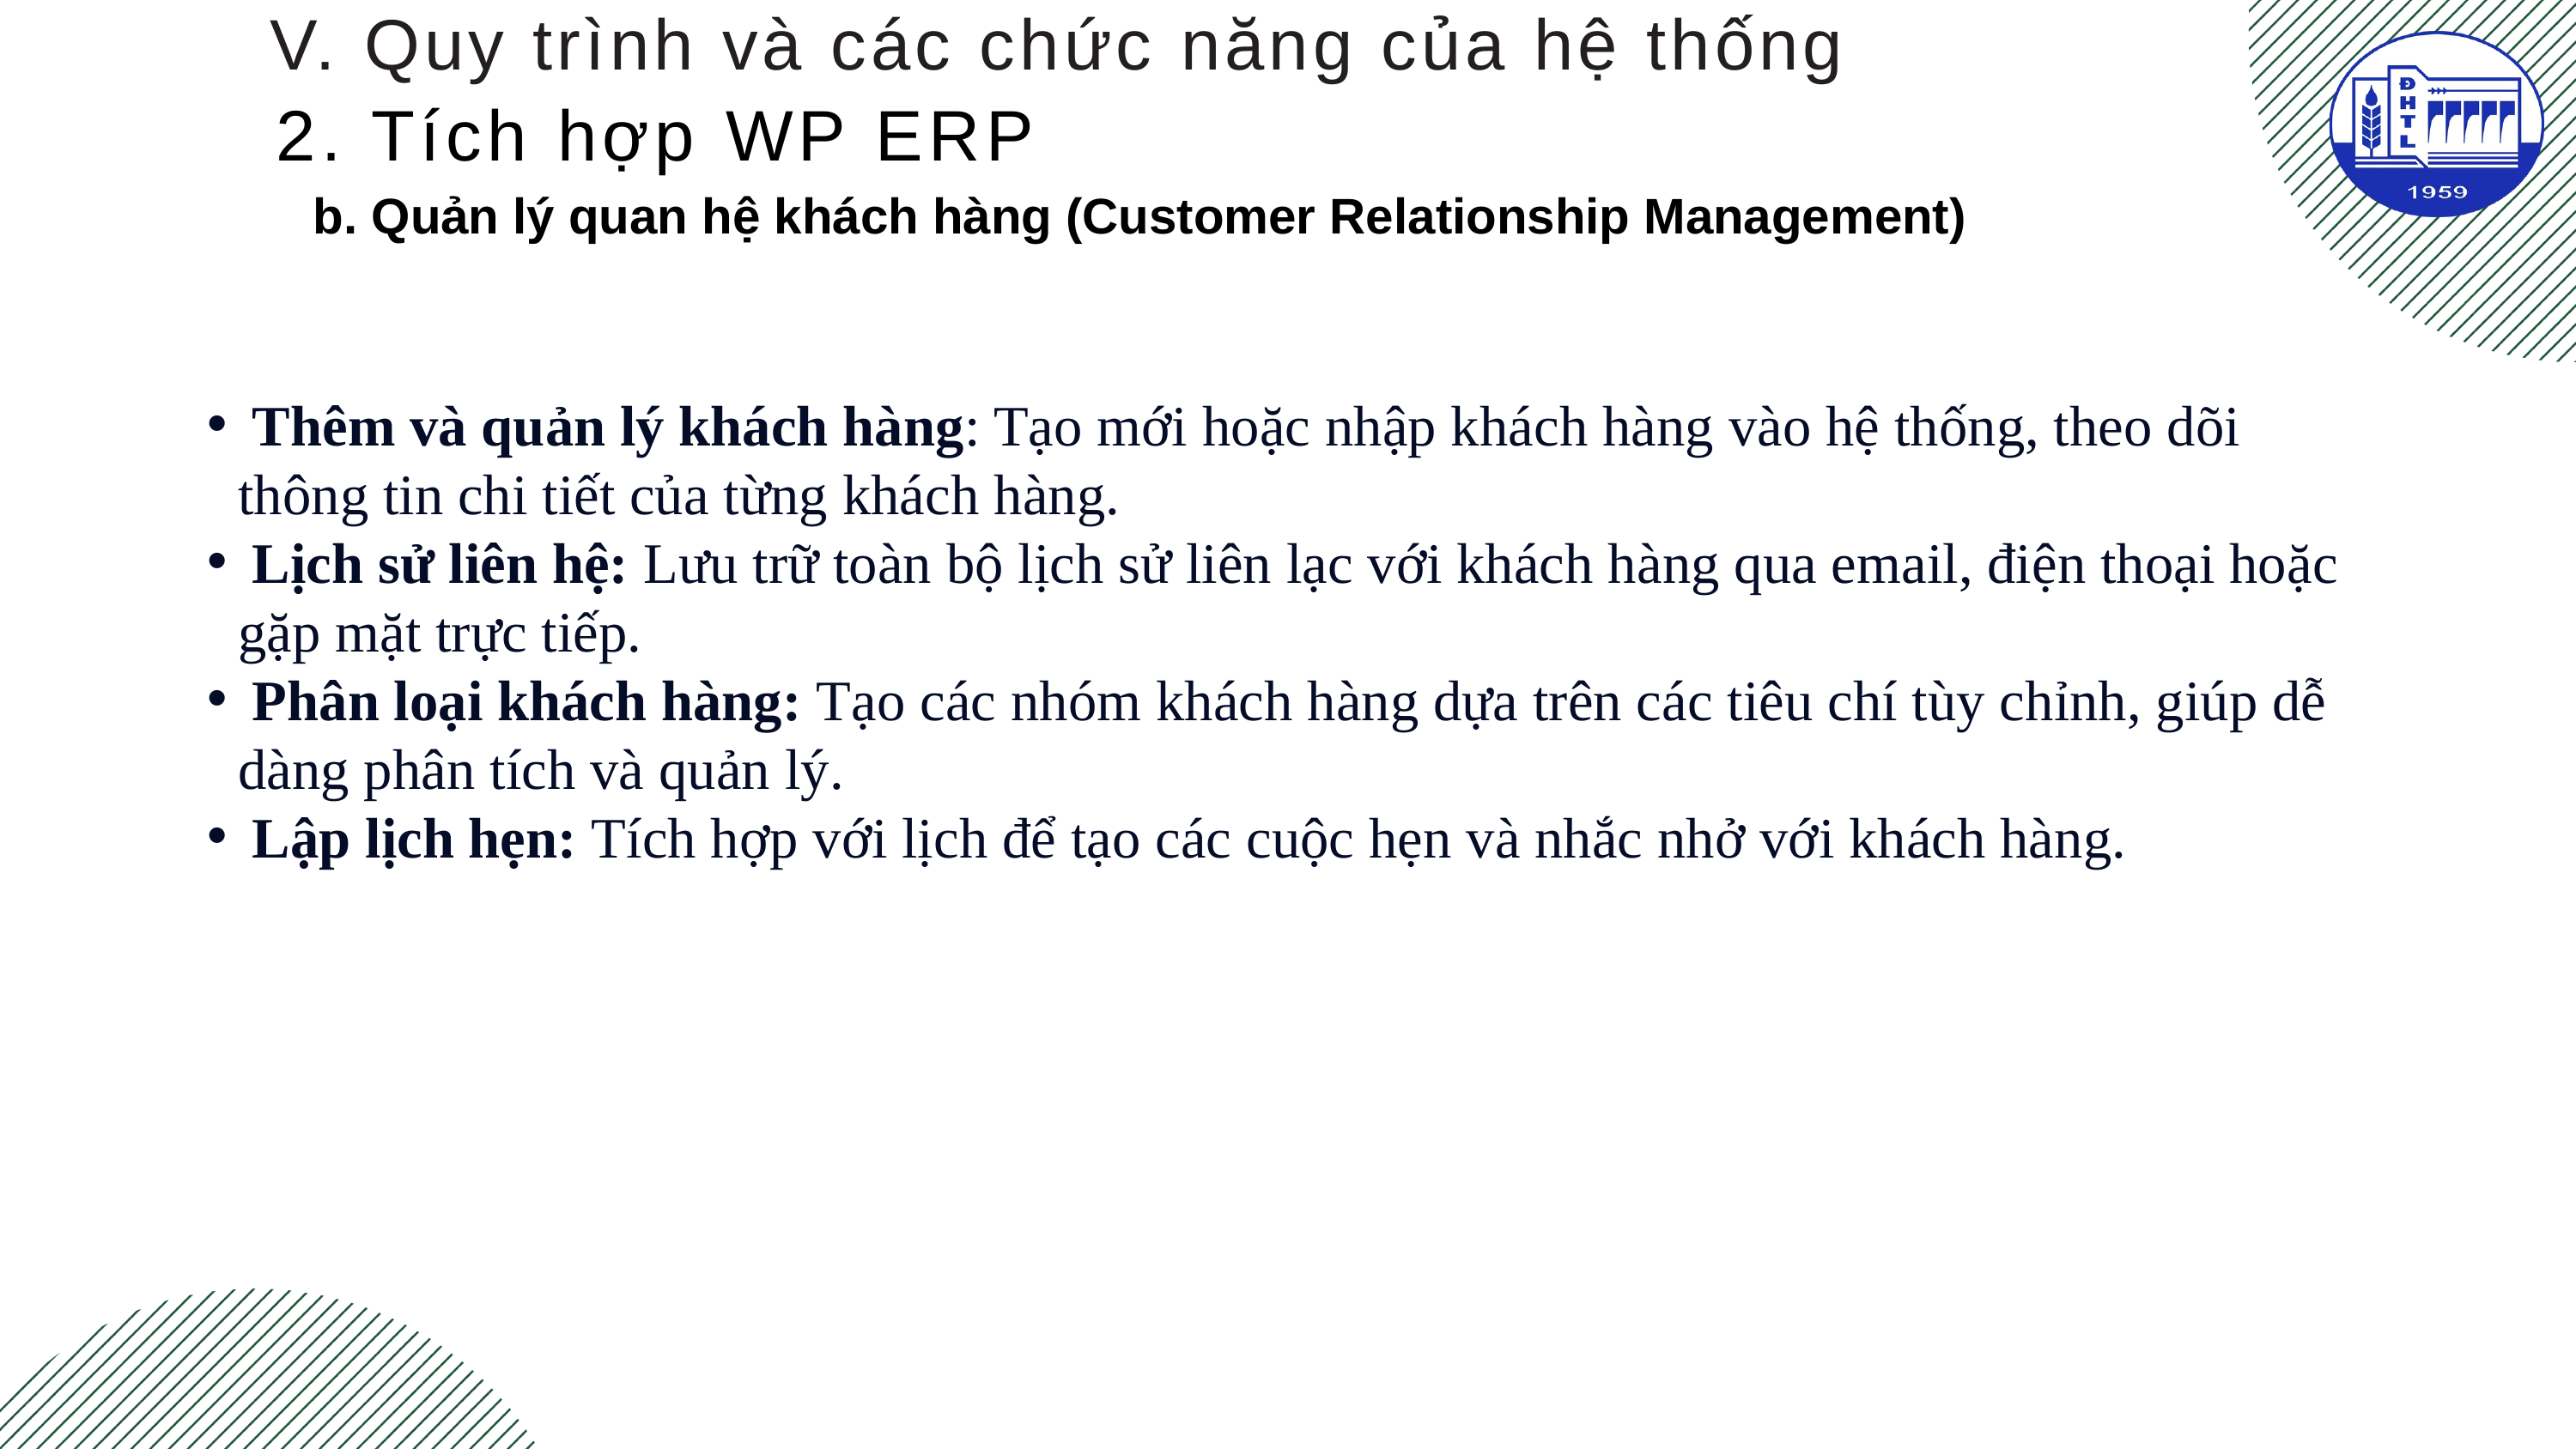

V. Quy trình và các chức năng của hệ thống

2. Tích hợp WP ERP
b. Quản lý quan hệ khách hàng (Customer Relationship Management)
 Thêm và quản lý khách hàng: Tạo mới hoặc nhập khách hàng vào hệ thống, theo dõi thông tin chi tiết của từng khách hàng.
 Lịch sử liên hệ: Lưu trữ toàn bộ lịch sử liên lạc với khách hàng qua email, điện thoại hoặc gặp mặt trực tiếp.
 Phân loại khách hàng: Tạo các nhóm khách hàng dựa trên các tiêu chí tùy chỉnh, giúp dễ dàng phân tích và quản lý.
 Lập lịch hẹn: Tích hợp với lịch để tạo các cuộc hẹn và nhắc nhở với khách hàng.